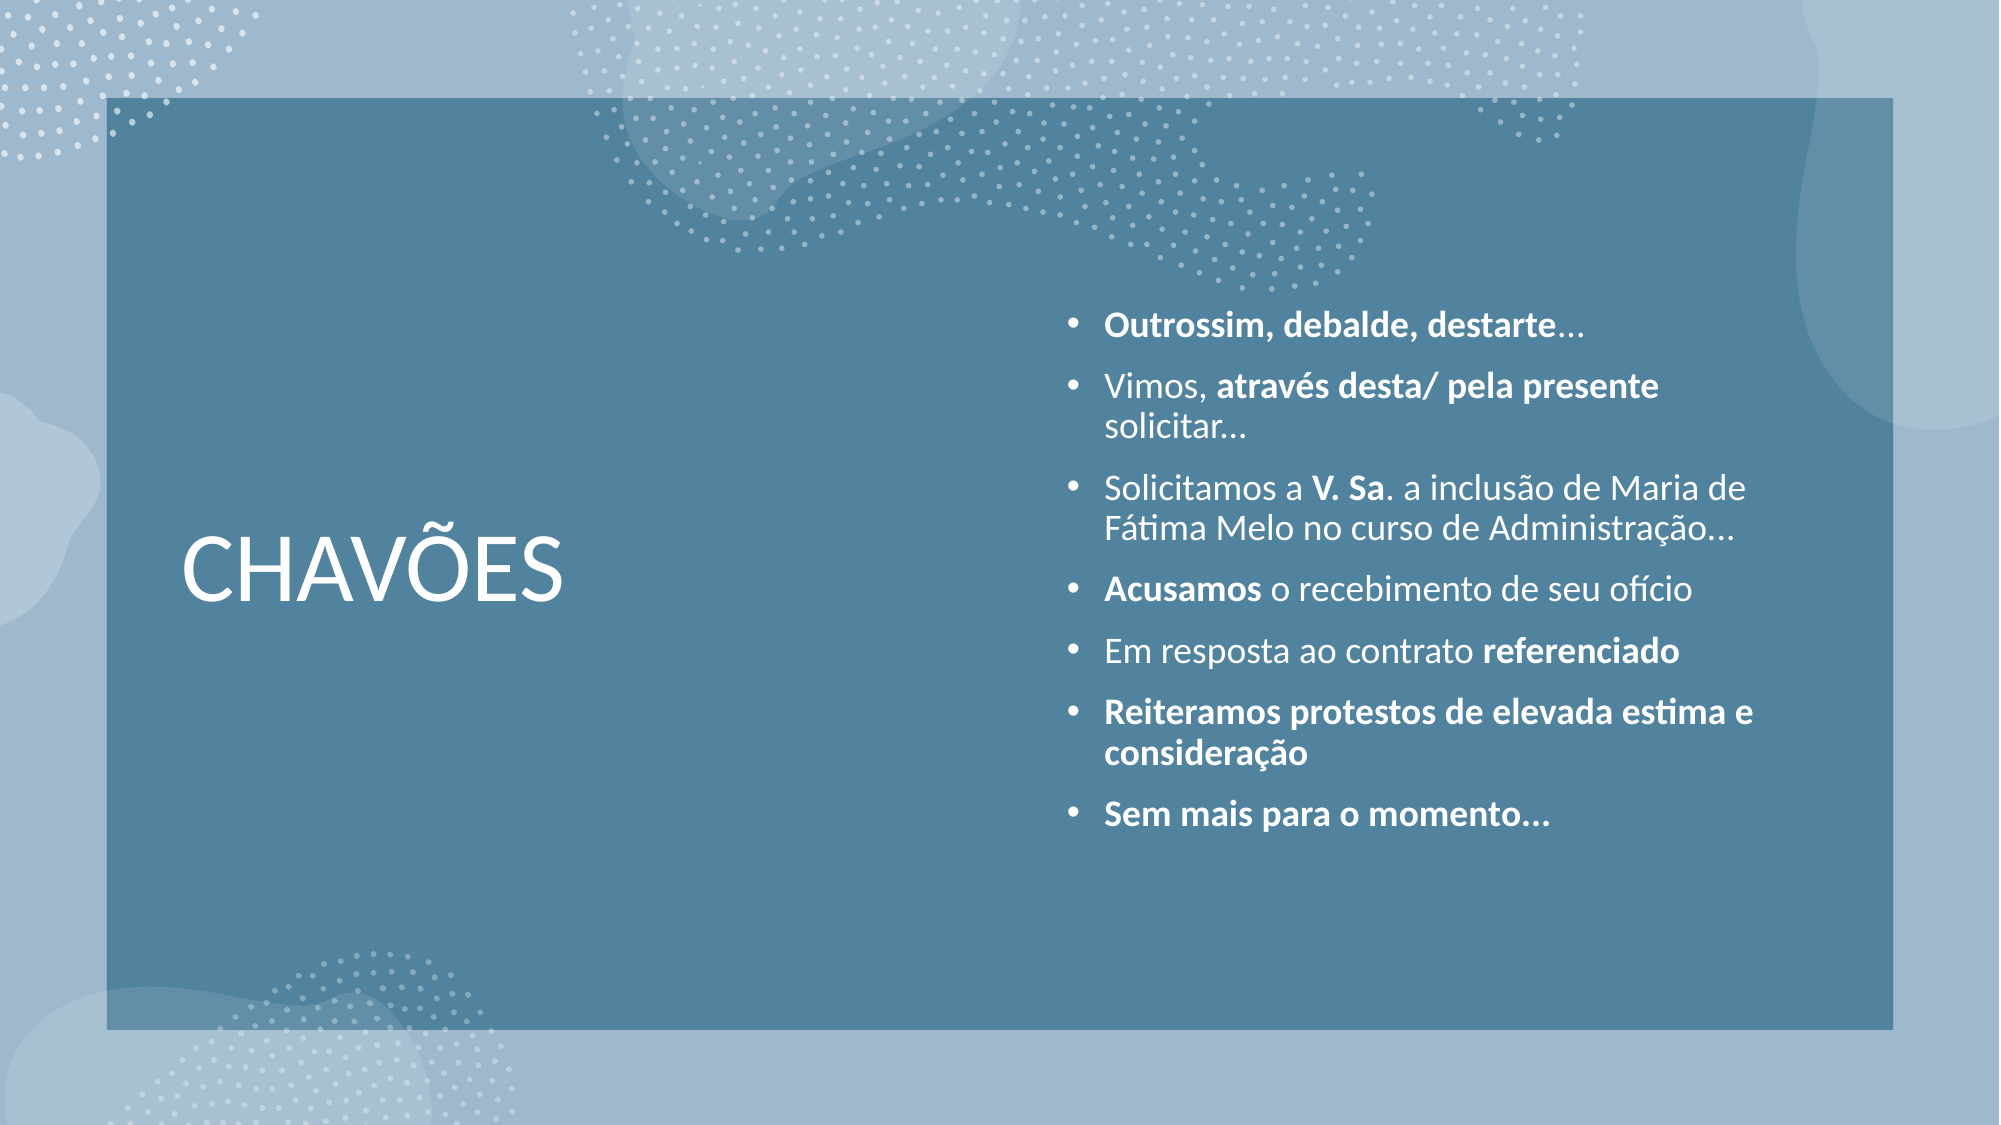

# CHAVÕES
Outrossim, debalde, destarte...
Vimos, através desta/ pela presente solicitar...
Solicitamos a V. Sa. a inclusão de Maria de Fátima Melo no curso de Administração...
Acusamos o recebimento de seu ofício
Em resposta ao contrato referenciado
Reiteramos protestos de elevada estima e consideração
Sem mais para o momento...